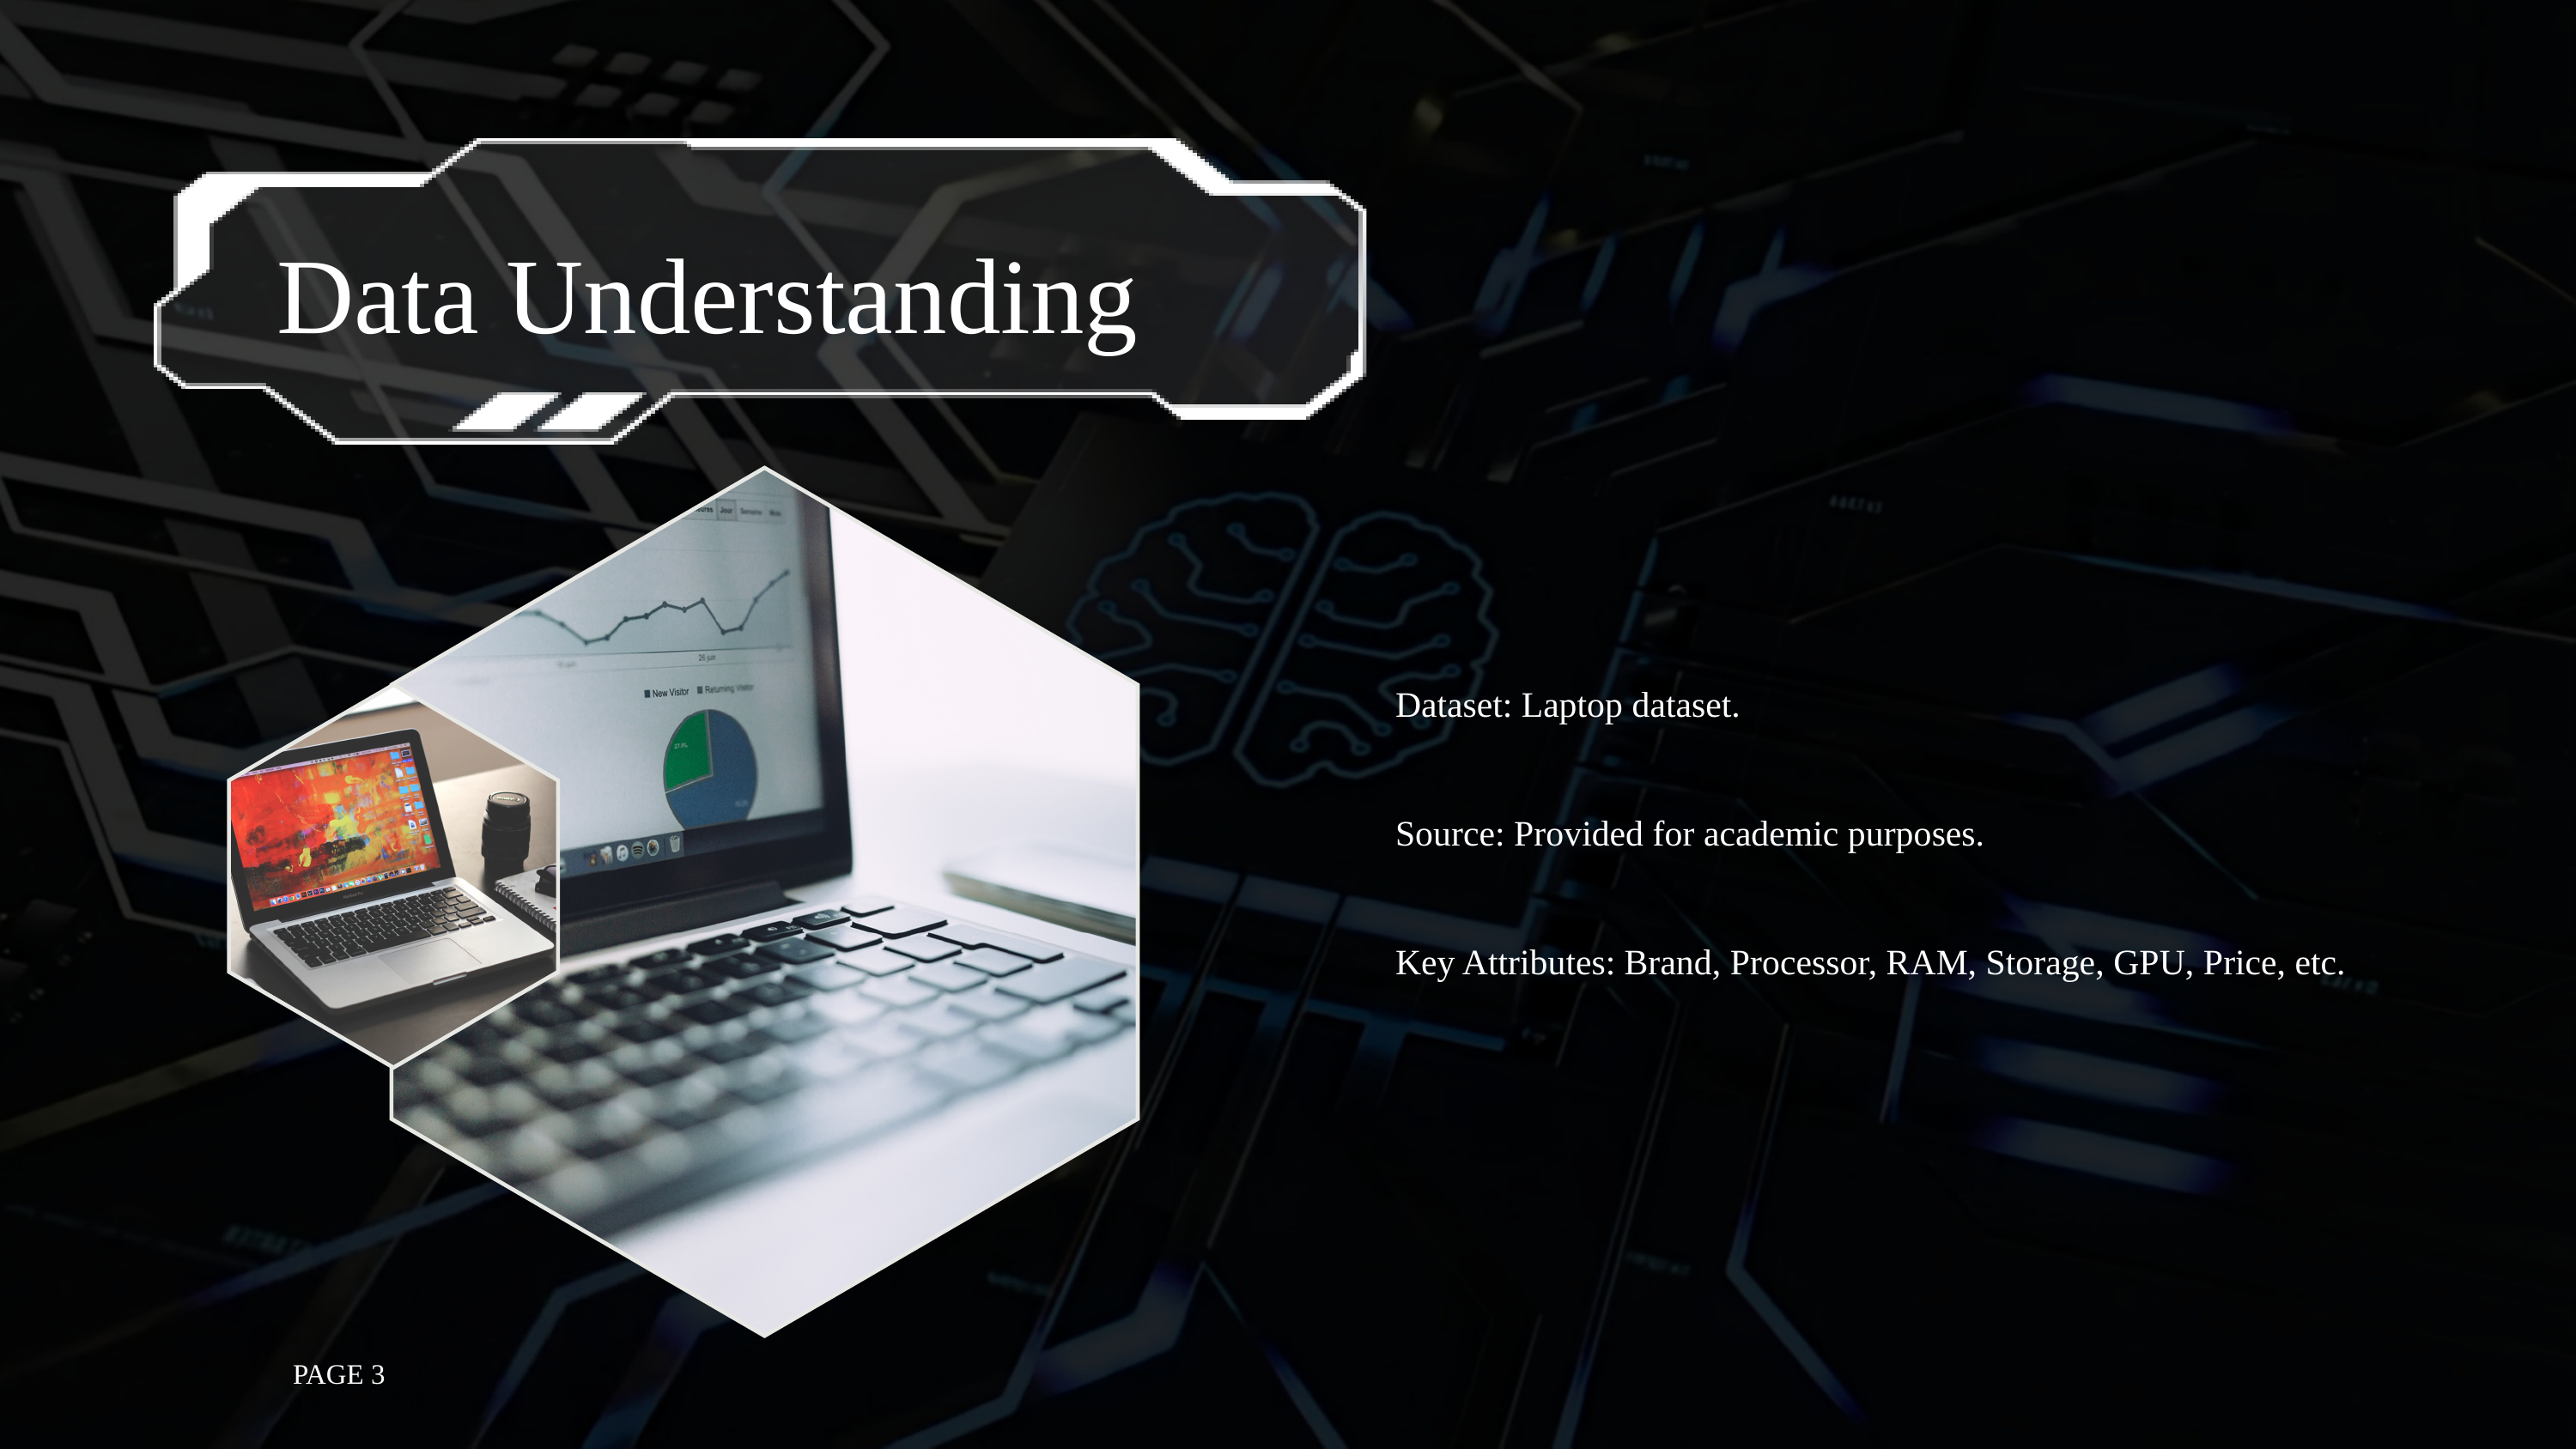

Data Understanding

Dataset: Laptop dataset.
Source: Provided for academic purposes.
Key Attributes: Brand, Processor, RAM, Storage, GPU, Price, etc.

PAGE 3